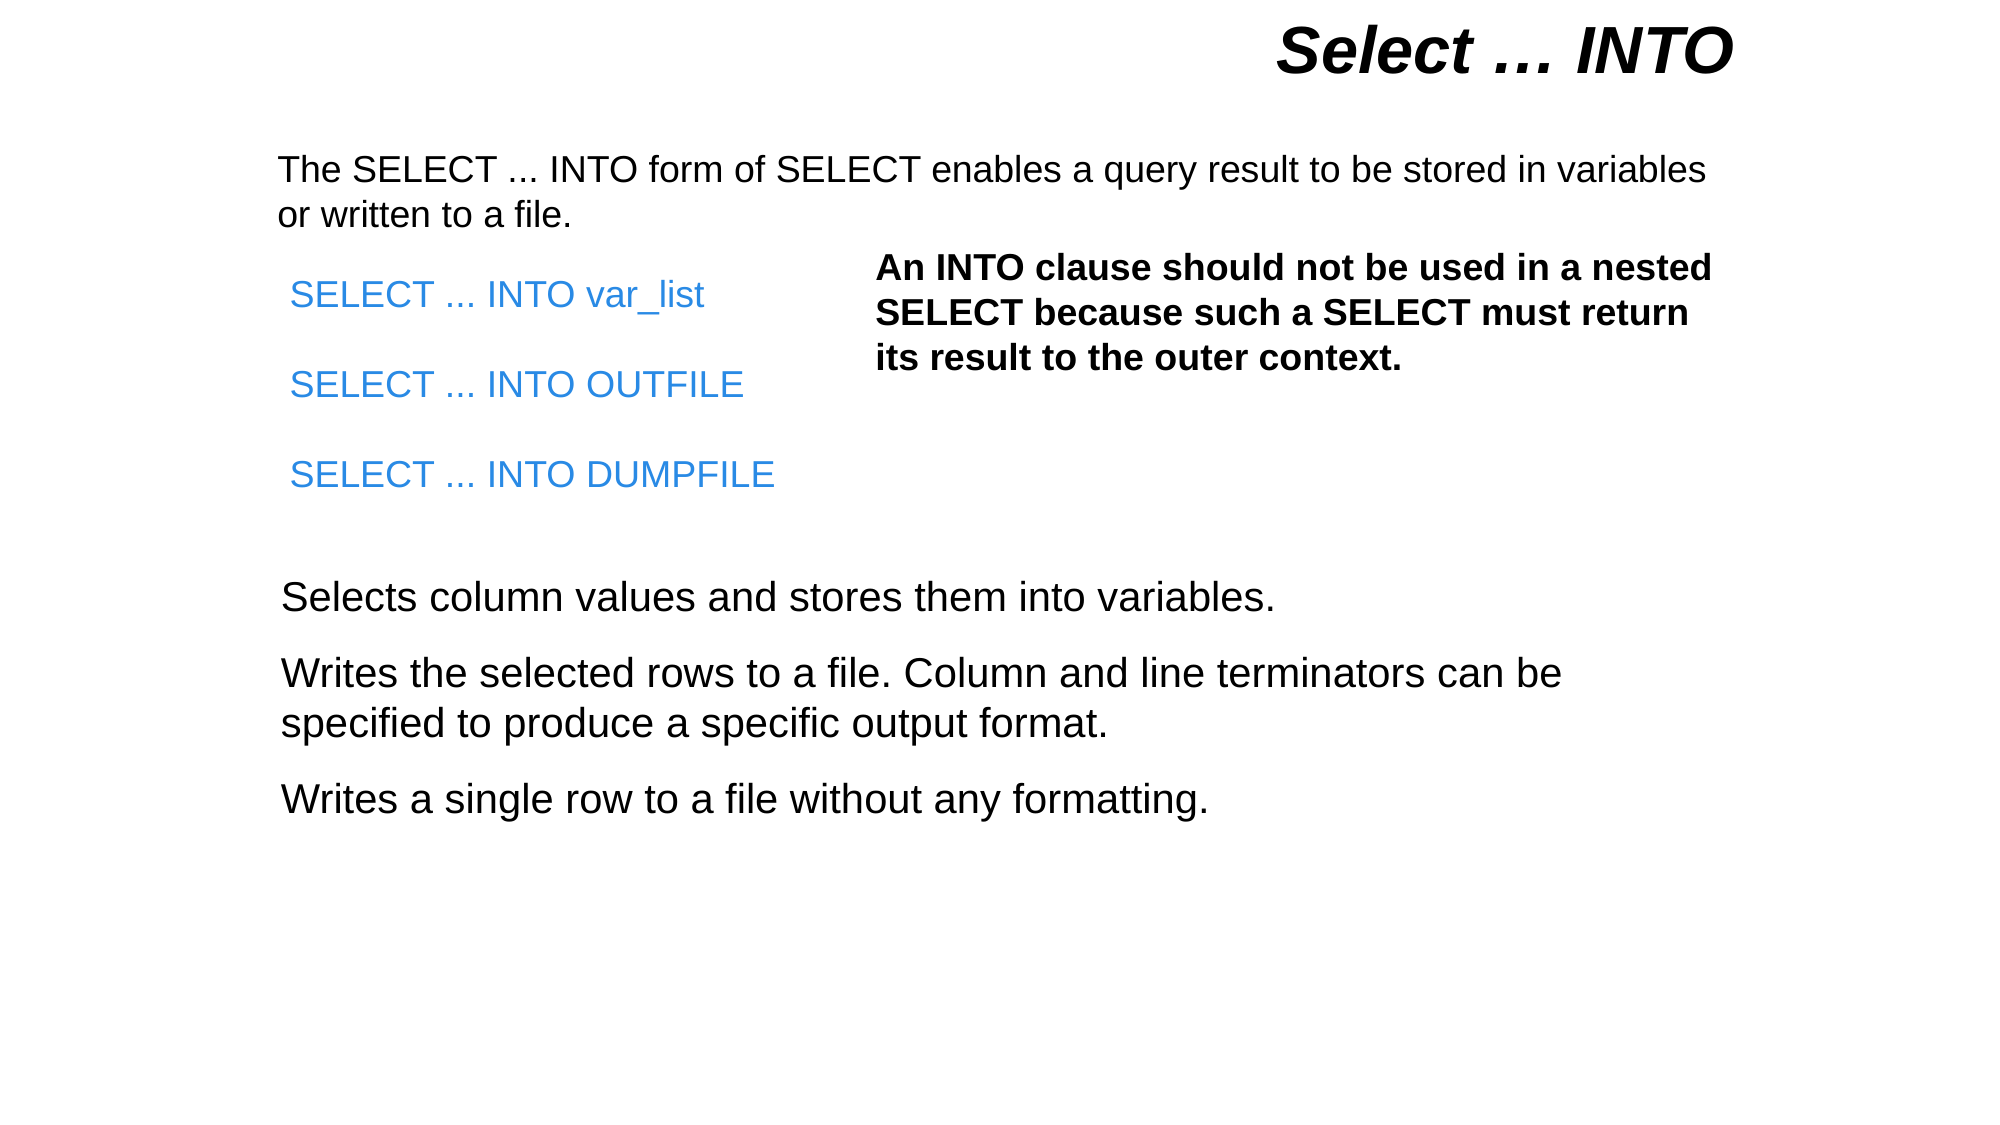

Select … INTO
The SELECT ... INTO form of SELECT enables a query result to be stored in variables or written to a file.
An INTO clause should not be used in a nested SELECT because such a SELECT must return its result to the outer context.
SELECT ... INTO var_list

SELECT ... INTO OUTFILE

SELECT ... INTO DUMPFILE
Selects column values and stores them into variables.

Writes the selected rows to a file. Column and line terminators can be specified to produce a specific output format.

Writes a single row to a file without any formatting.